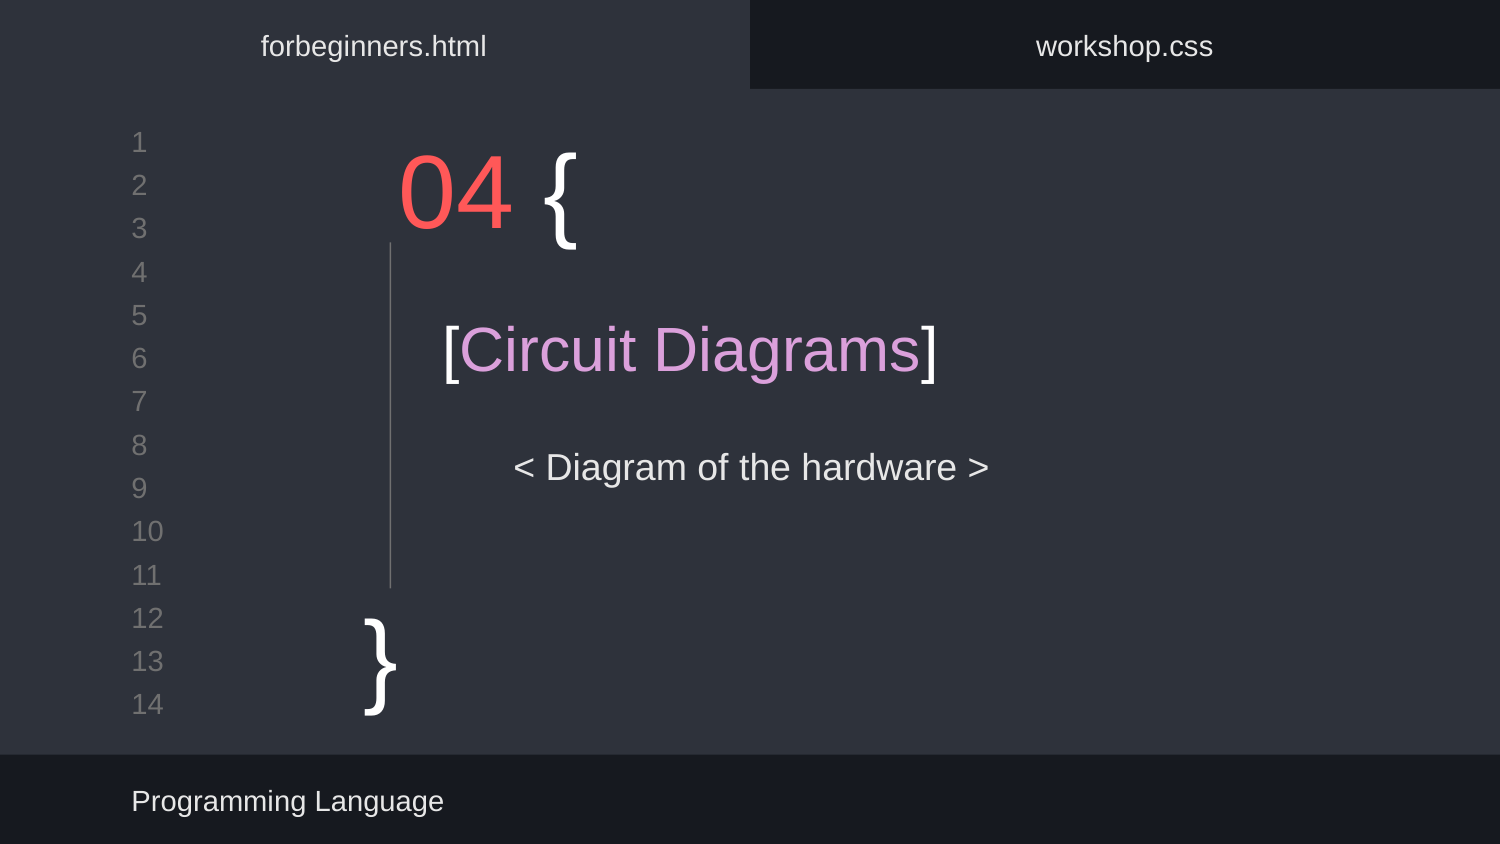

forbeginners.html
workshop.css
# 04 {
[Circuit Diagrams]
< Diagram of the hardware >
}
Programming Language